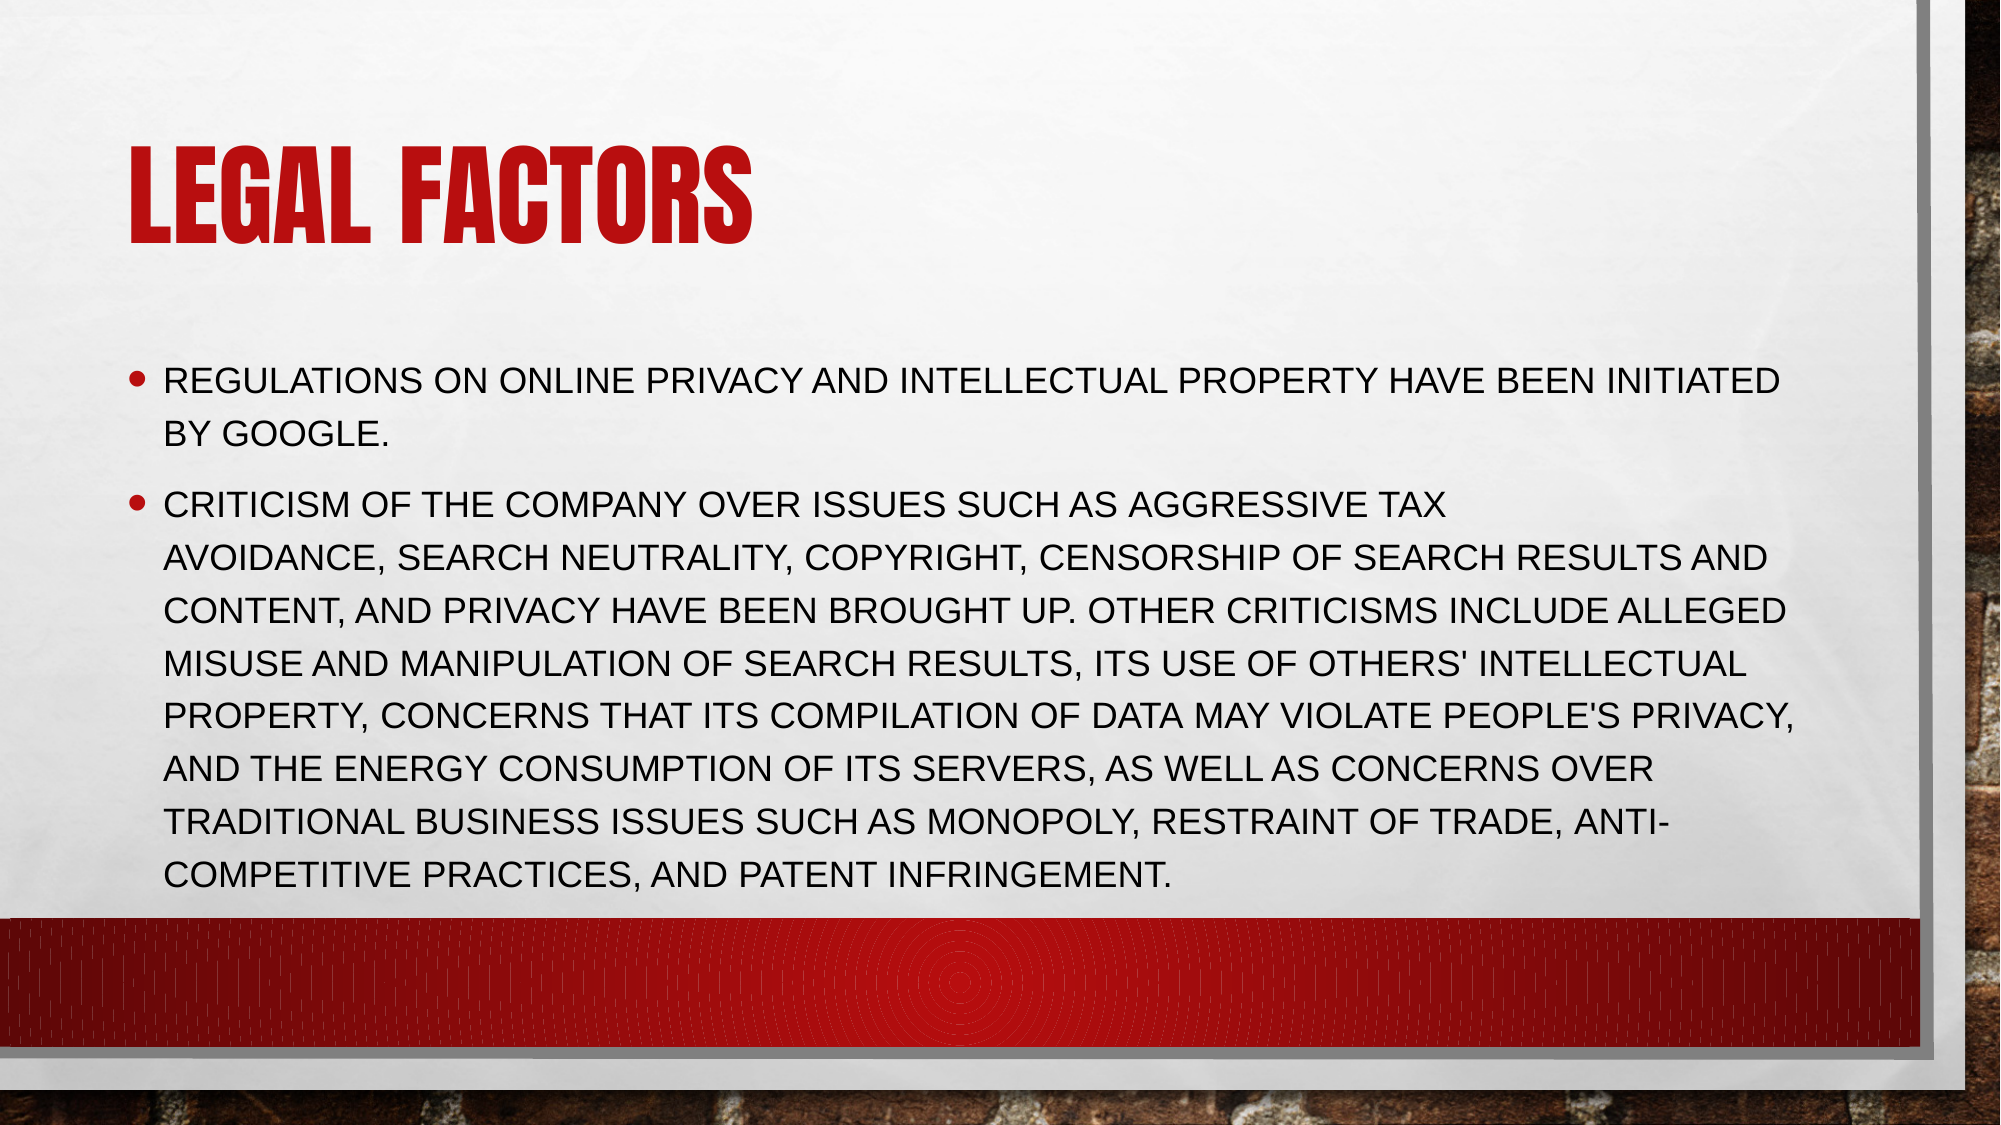

# Legal factors
regulations on online privacy and intellectual property have been initiated by google.
criticism of the company over issues such as aggressive tax avoidance, search neutrality, copyright, censorship of search results and content, and privacy have been brought up. Other criticisms include alleged misuse and manipulation of search results, its use of others' intellectual property, concerns that its compilation of data may violate people's privacy, and the energy consumption of its servers, as well as concerns over traditional business issues such as monopoly, restraint of trade, anti-competitive practices, and patent infringement.